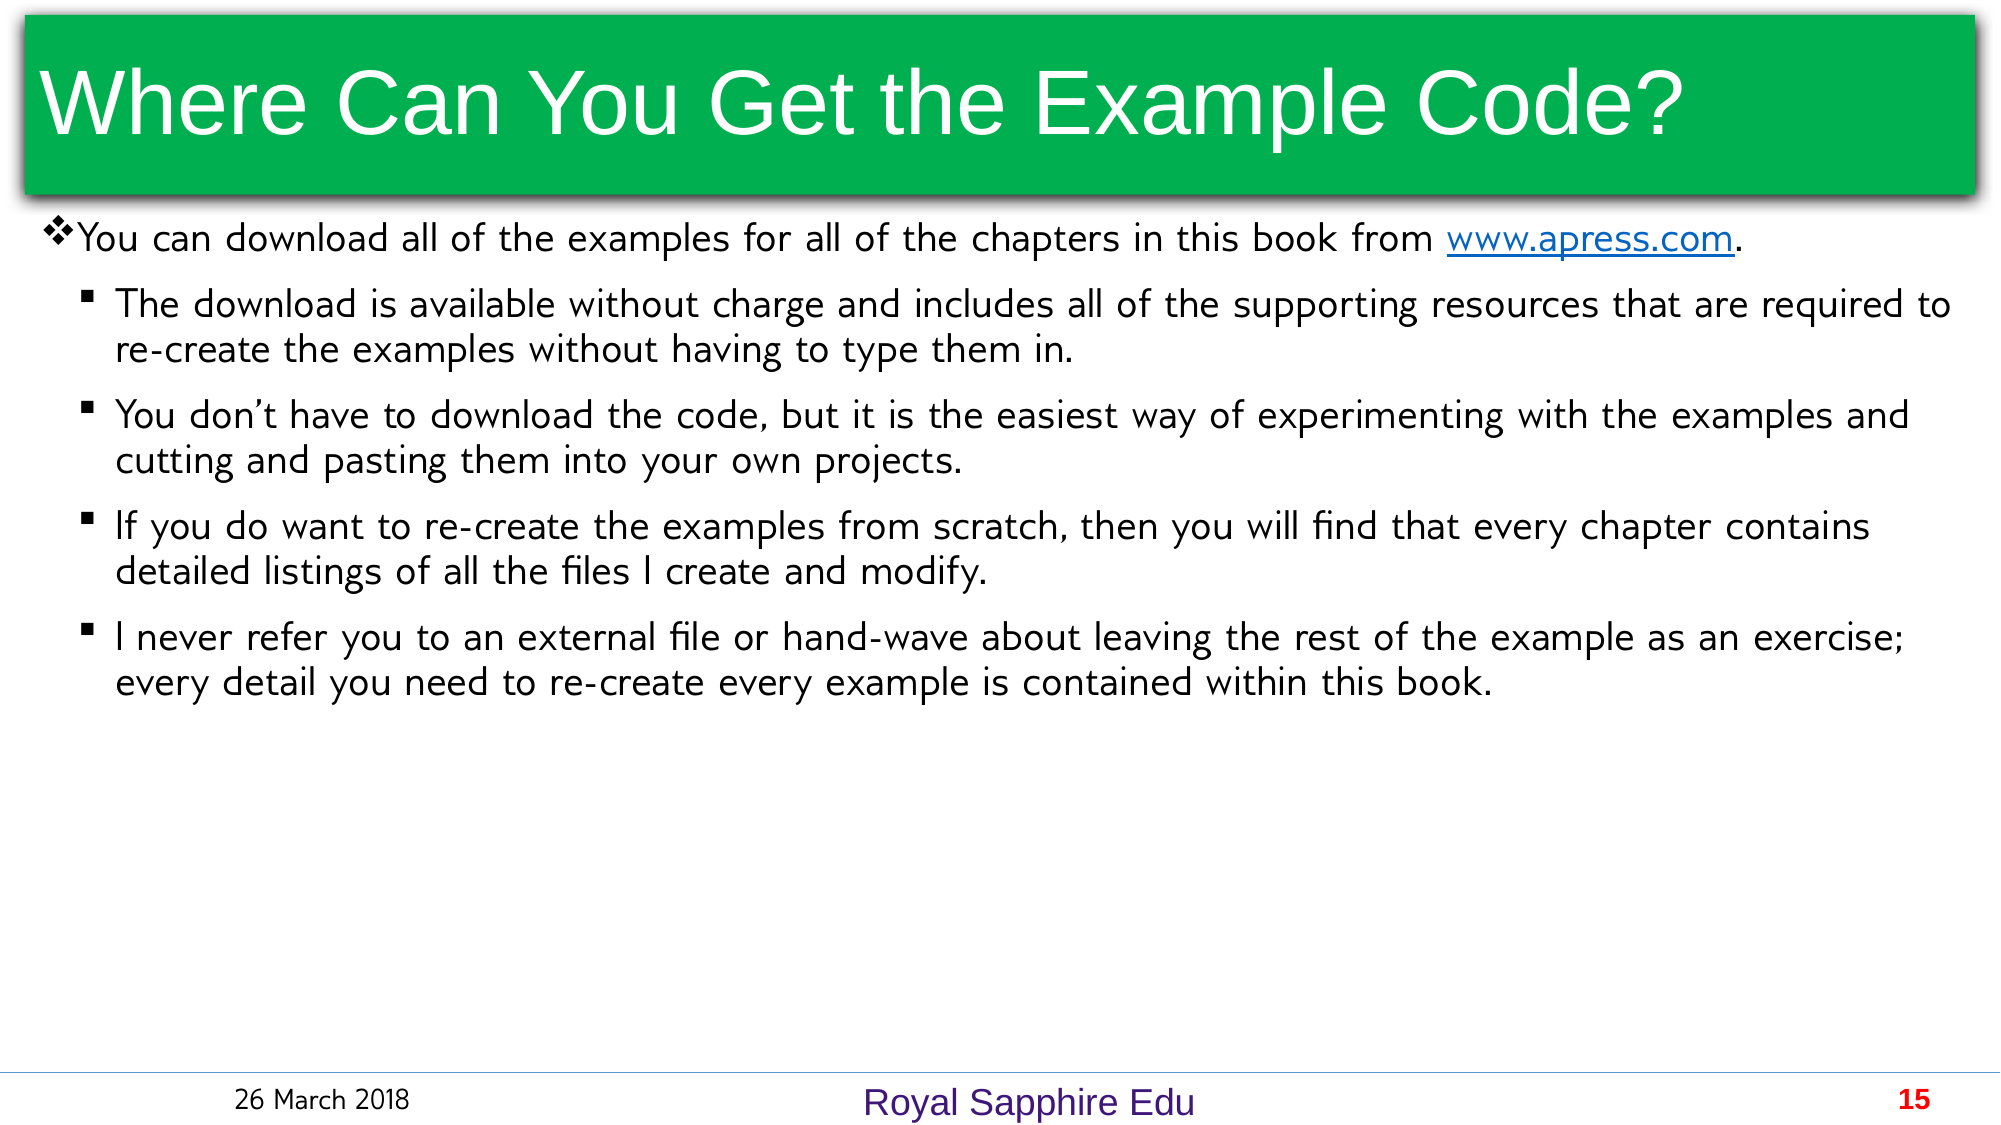

# Where Can You Get the Example Code?
You can download all of the examples for all of the chapters in this book from www.apress.com.
The download is available without charge and includes all of the supporting resources that are required to re-create the examples without having to type them in.
You don’t have to download the code, but it is the easiest way of experimenting with the examples and cutting and pasting them into your own projects.
If you do want to re-create the examples from scratch, then you will find that every chapter contains detailed listings of all the files I create and modify.
I never refer you to an external file or hand-wave about leaving the rest of the example as an exercise; every detail you need to re-create every example is contained within this book.
26 March 2018
15